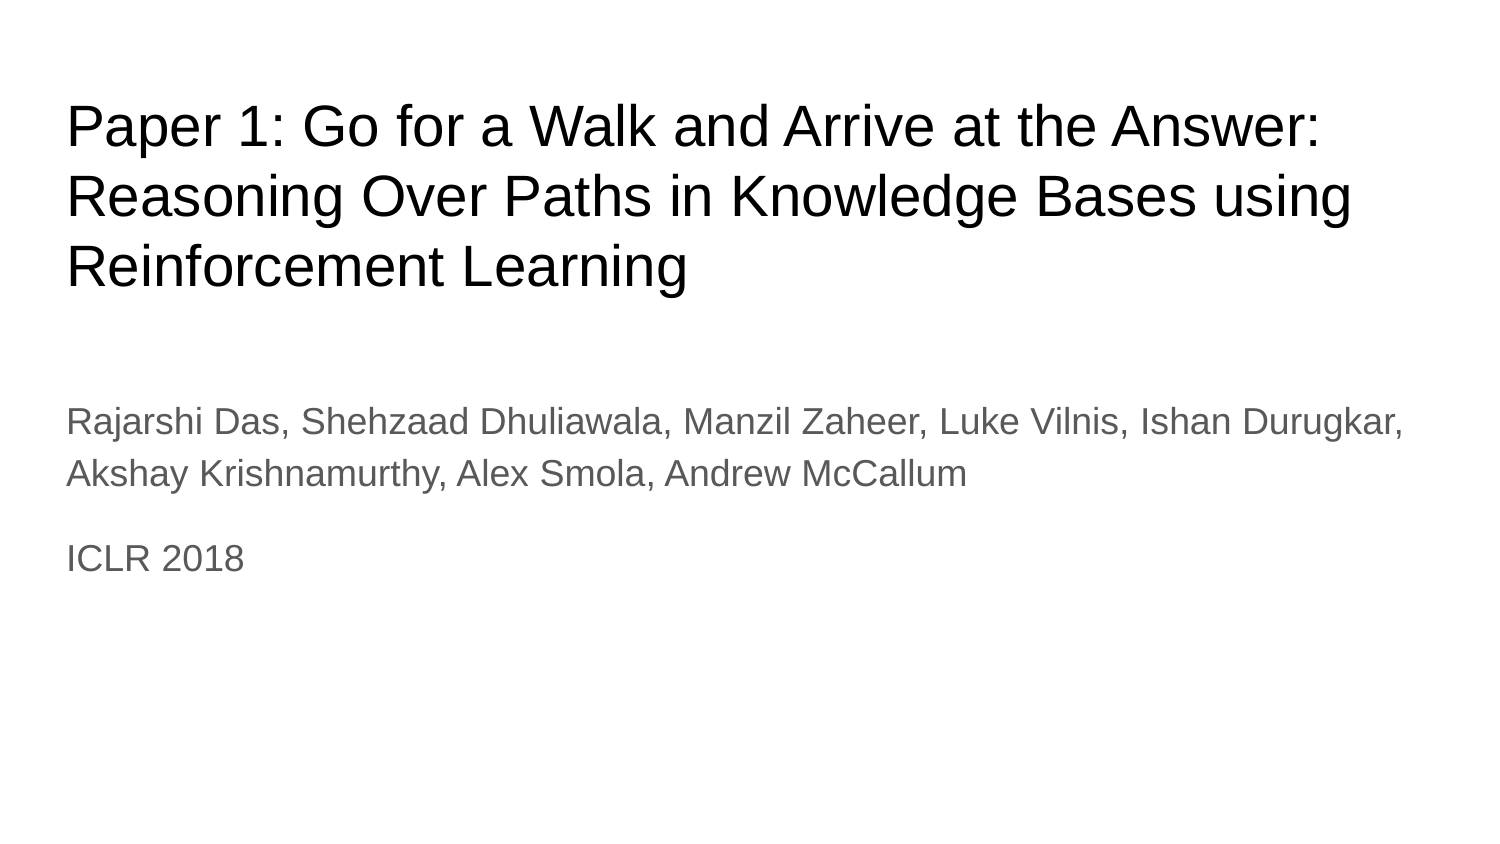

# Paper 1: Go for a Walk and Arrive at the Answer: Reasoning Over Paths in Knowledge Bases using Reinforcement Learning
Rajarshi Das, Shehzaad Dhuliawala, Manzil Zaheer, Luke Vilnis, Ishan Durugkar, Akshay Krishnamurthy, Alex Smola, Andrew McCallum
ICLR 2018